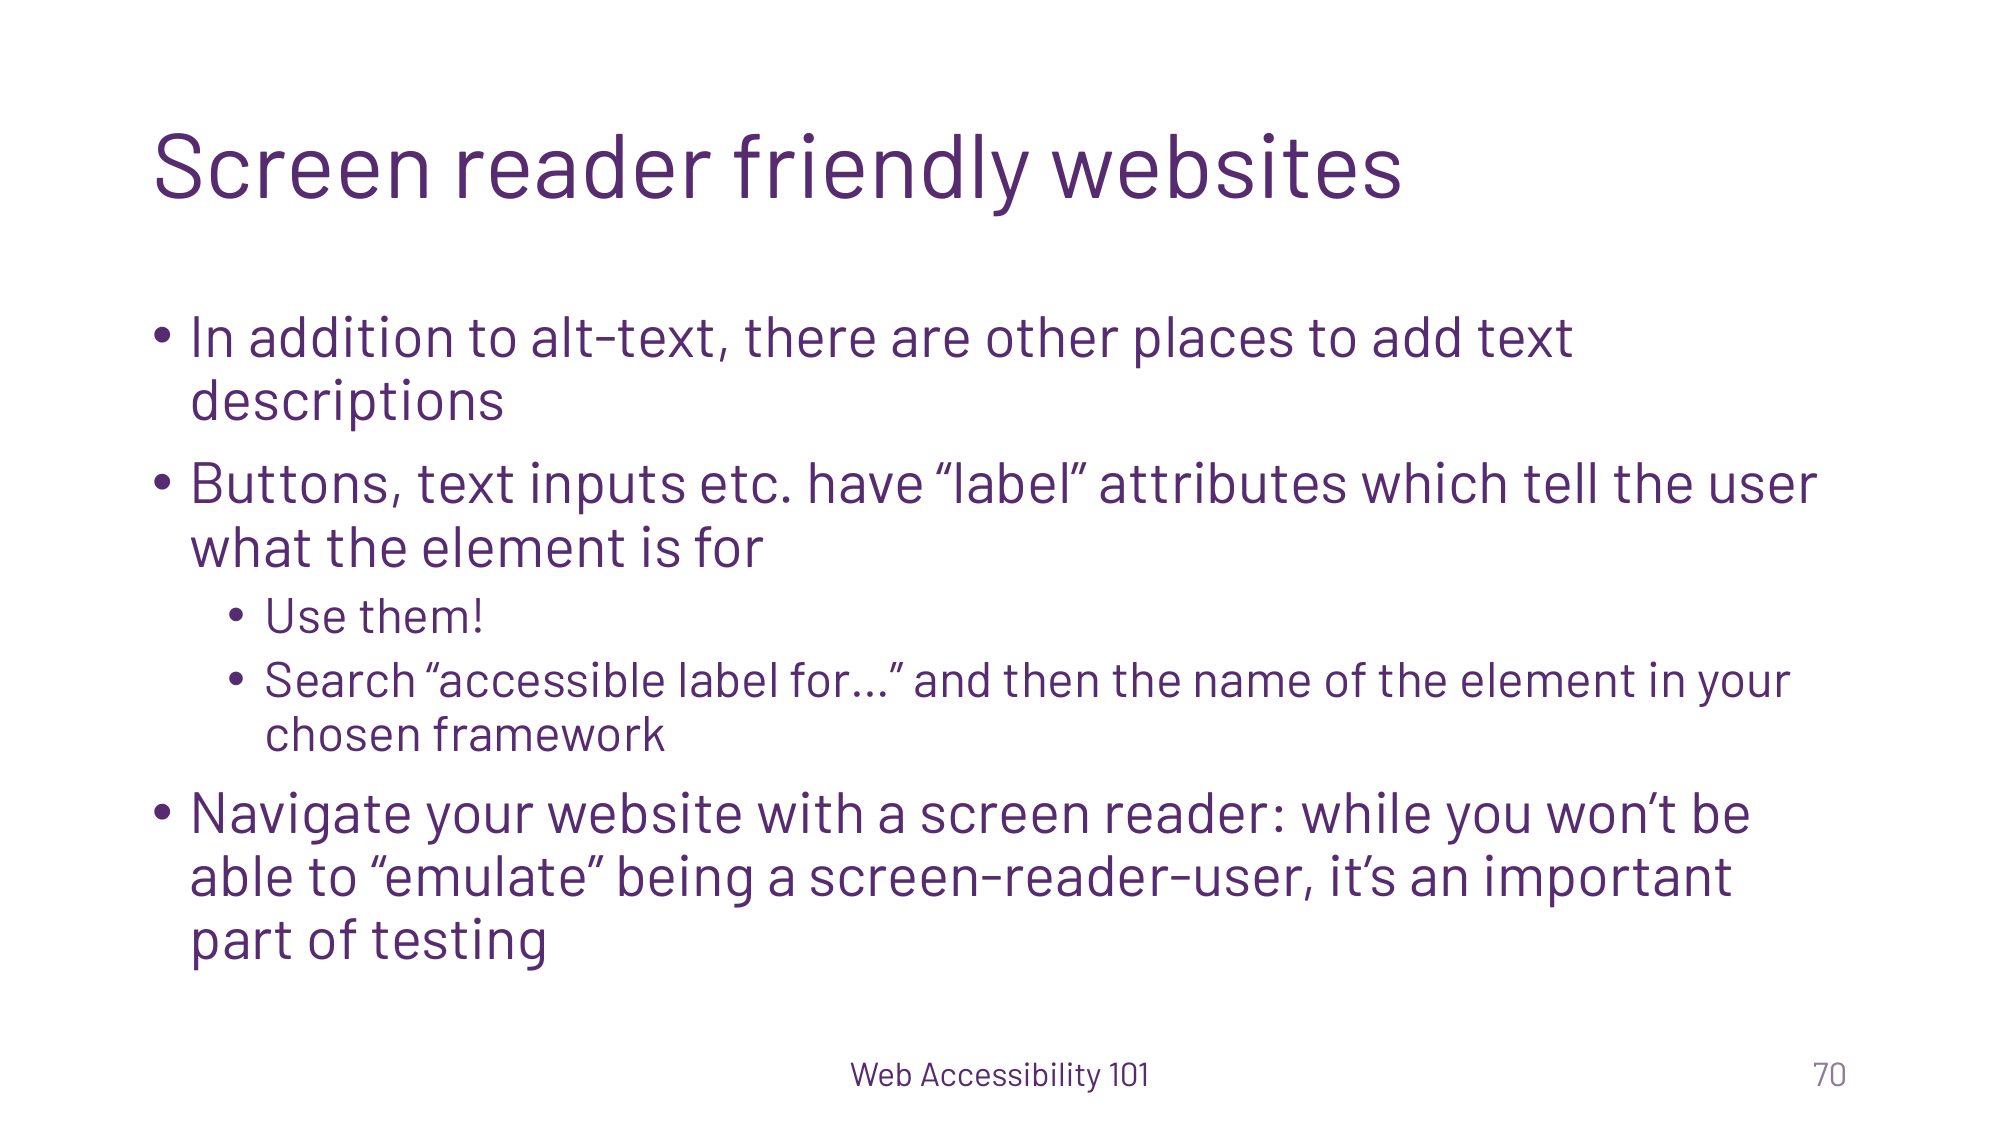

# Screen reader friendly websites
In addition to alt-text, there are other places to add text descriptions
Buttons, text inputs etc. have “label” attributes which tell the user what the element is for
Use them!
Search “accessible label for…” and then the name of the element in your chosen framework
Navigate your website with a screen reader: while you won’t be able to “emulate” being a screen-reader-user, it’s an important part of testing

Web Accessibility 101
70